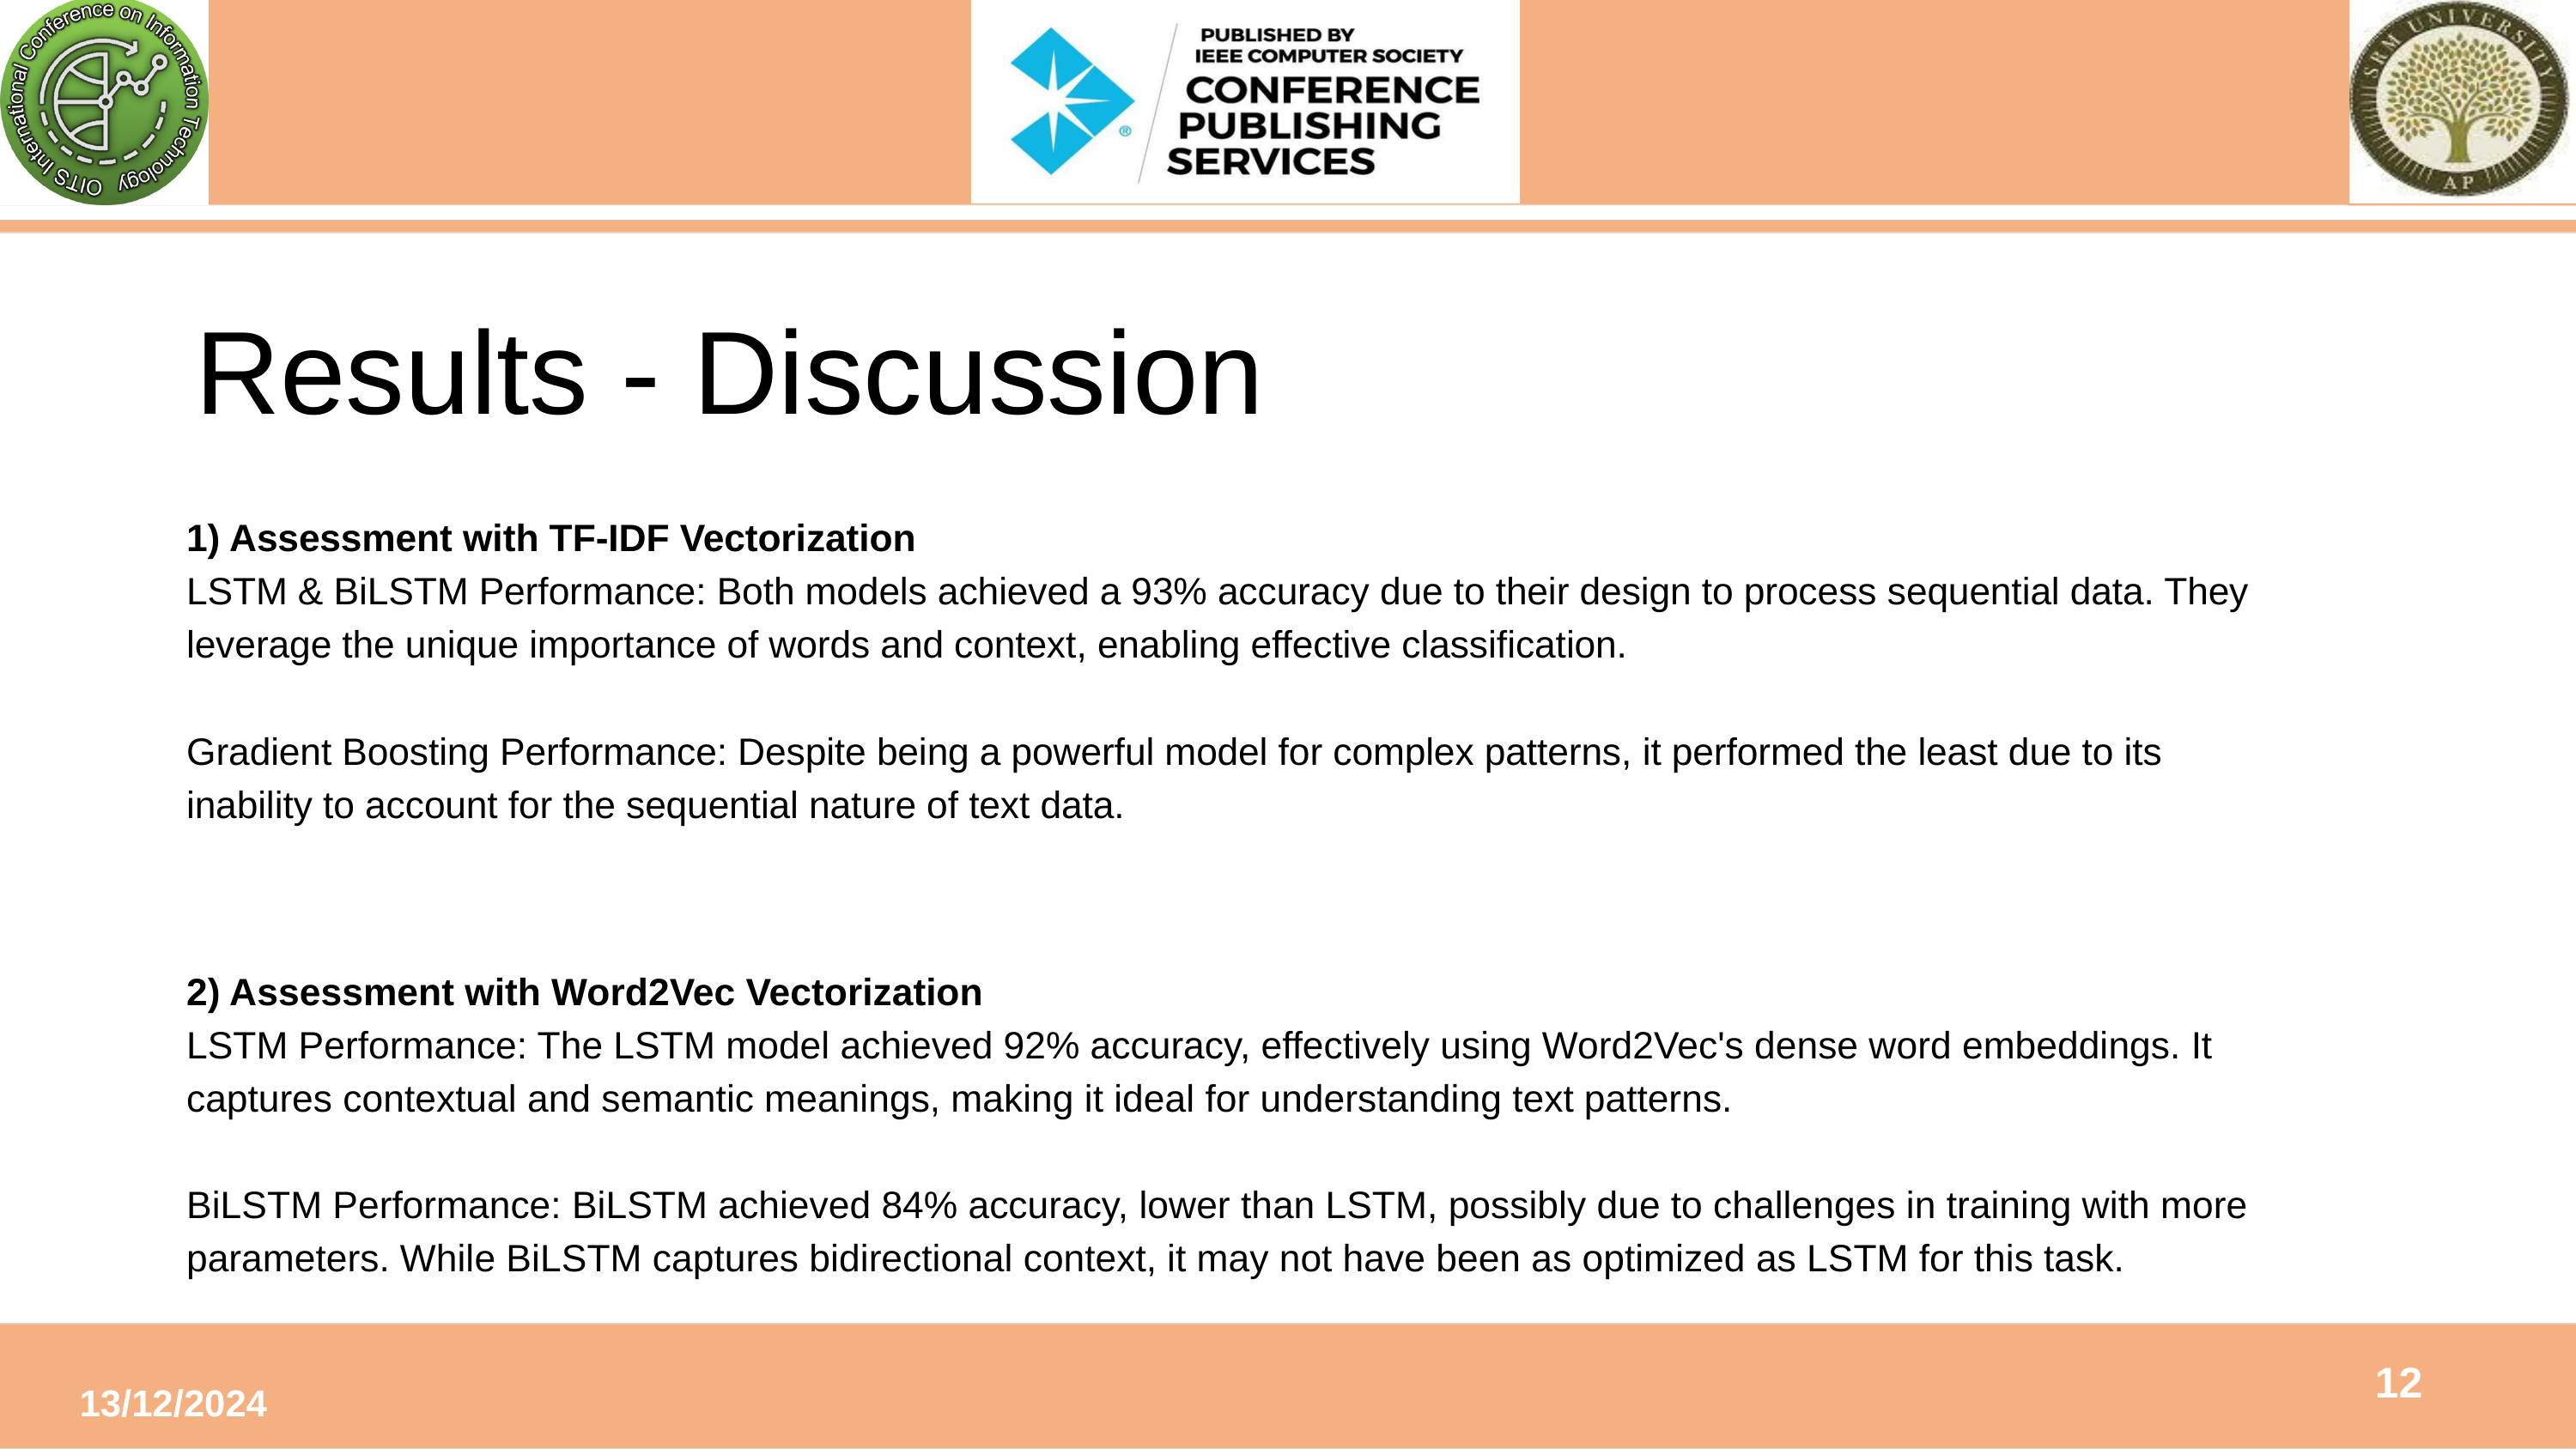

Results - Discussion
1) Assessment with TF-IDF Vectorization
LSTM & BiLSTM Performance: Both models achieved a 93% accuracy due to their design to process sequential data. They leverage the unique importance of words and context, enabling effective classification.

Gradient Boosting Performance: Despite being a powerful model for complex patterns, it performed the least due to its inability to account for the sequential nature of text data.
2) Assessment with Word2Vec Vectorization
LSTM Performance: The LSTM model achieved 92% accuracy, effectively using Word2Vec's dense word embeddings. It captures contextual and semantic meanings, making it ideal for understanding text patterns.

BiLSTM Performance: BiLSTM achieved 84% accuracy, lower than LSTM, possibly due to challenges in training with more parameters. While BiLSTM captures bidirectional context, it may not have been as optimized as LSTM for this task.

12
13/12/2024